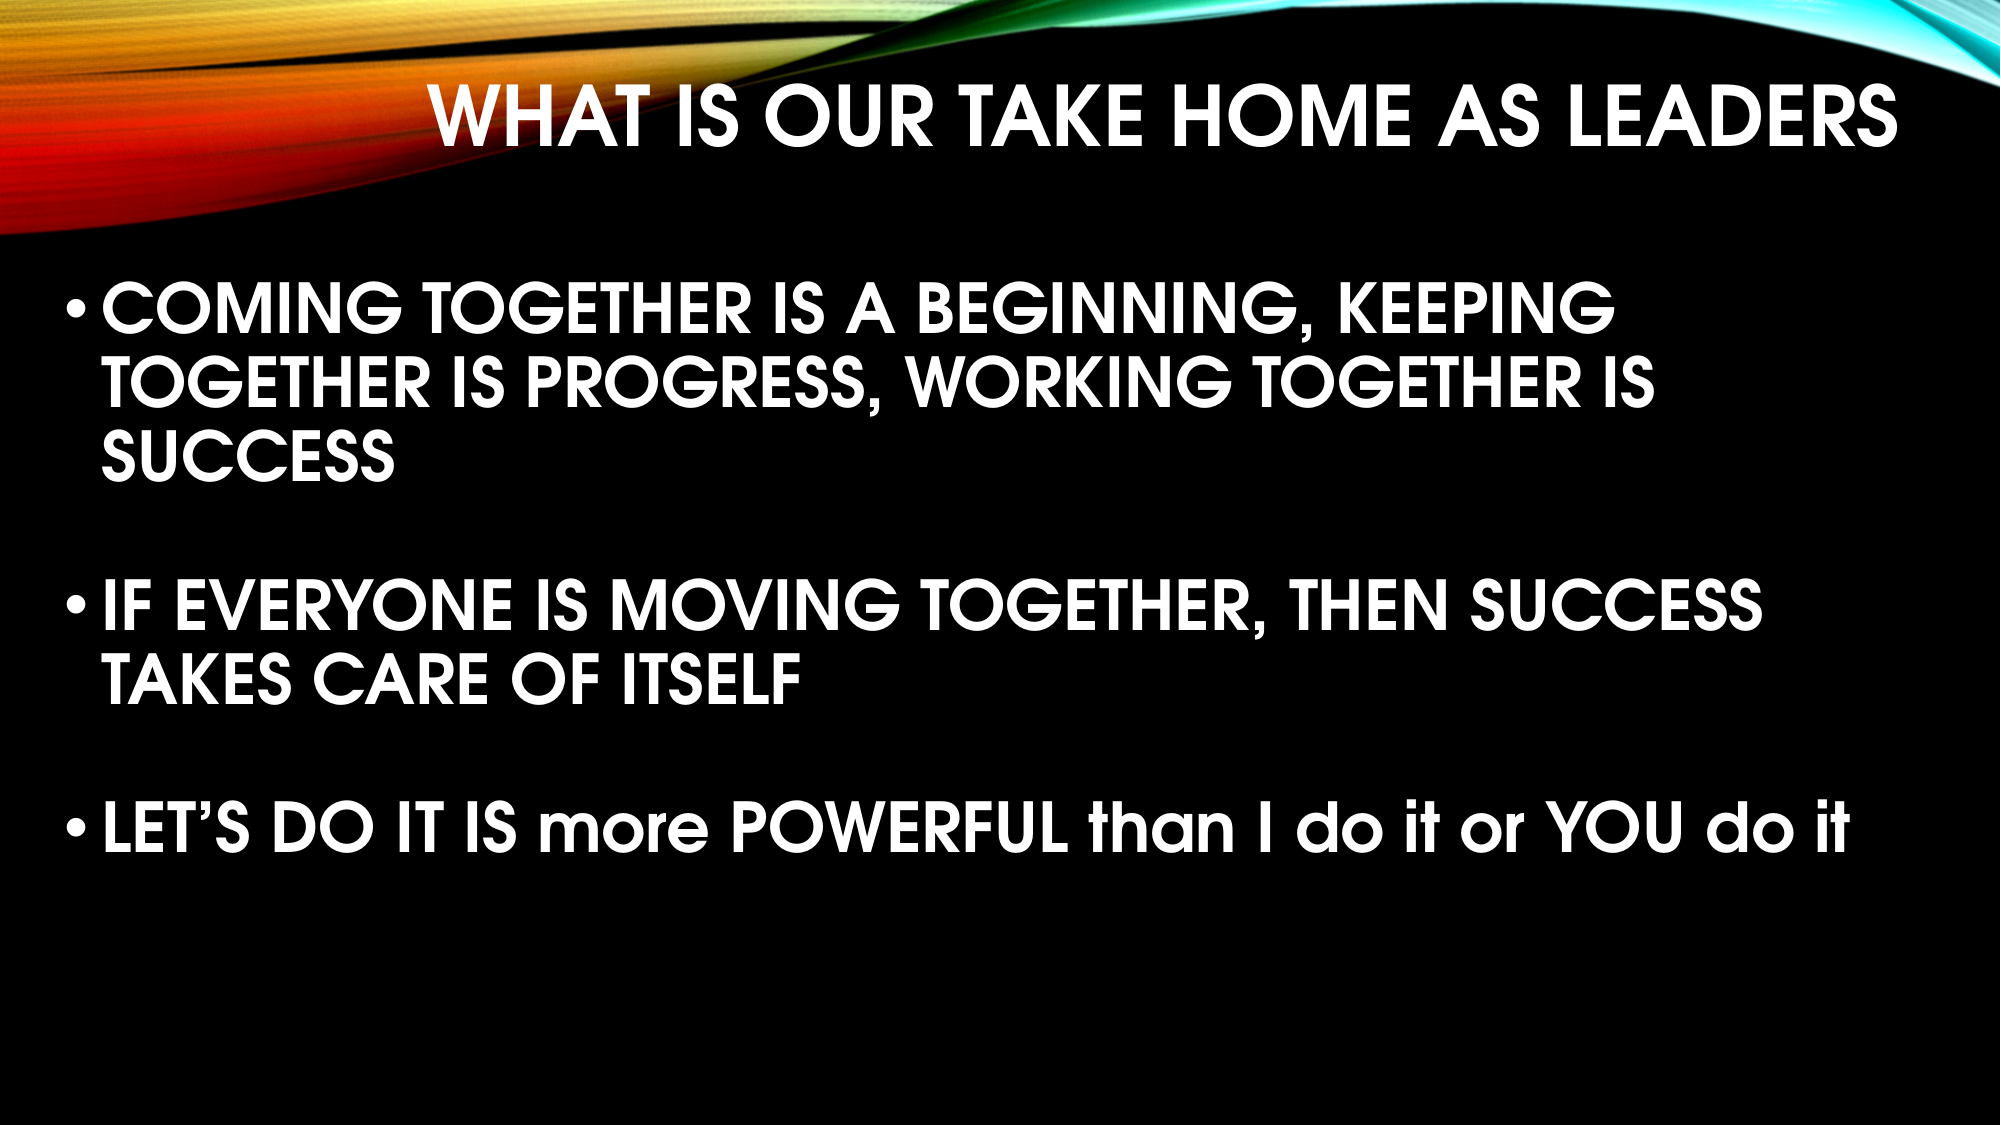

# What is Our take home as leaders
COMING TOGETHER IS A BEGINNING, KEEPING TOGETHER IS PROGRESS, WORKING TOGETHER IS SUCCESS

IF EVERYONE IS MOVING TOGETHER, THEN SUCCESS TAKES CARE OF ITSELF

LET’S DO IT IS more POWERFUL than I do it or YOU do it